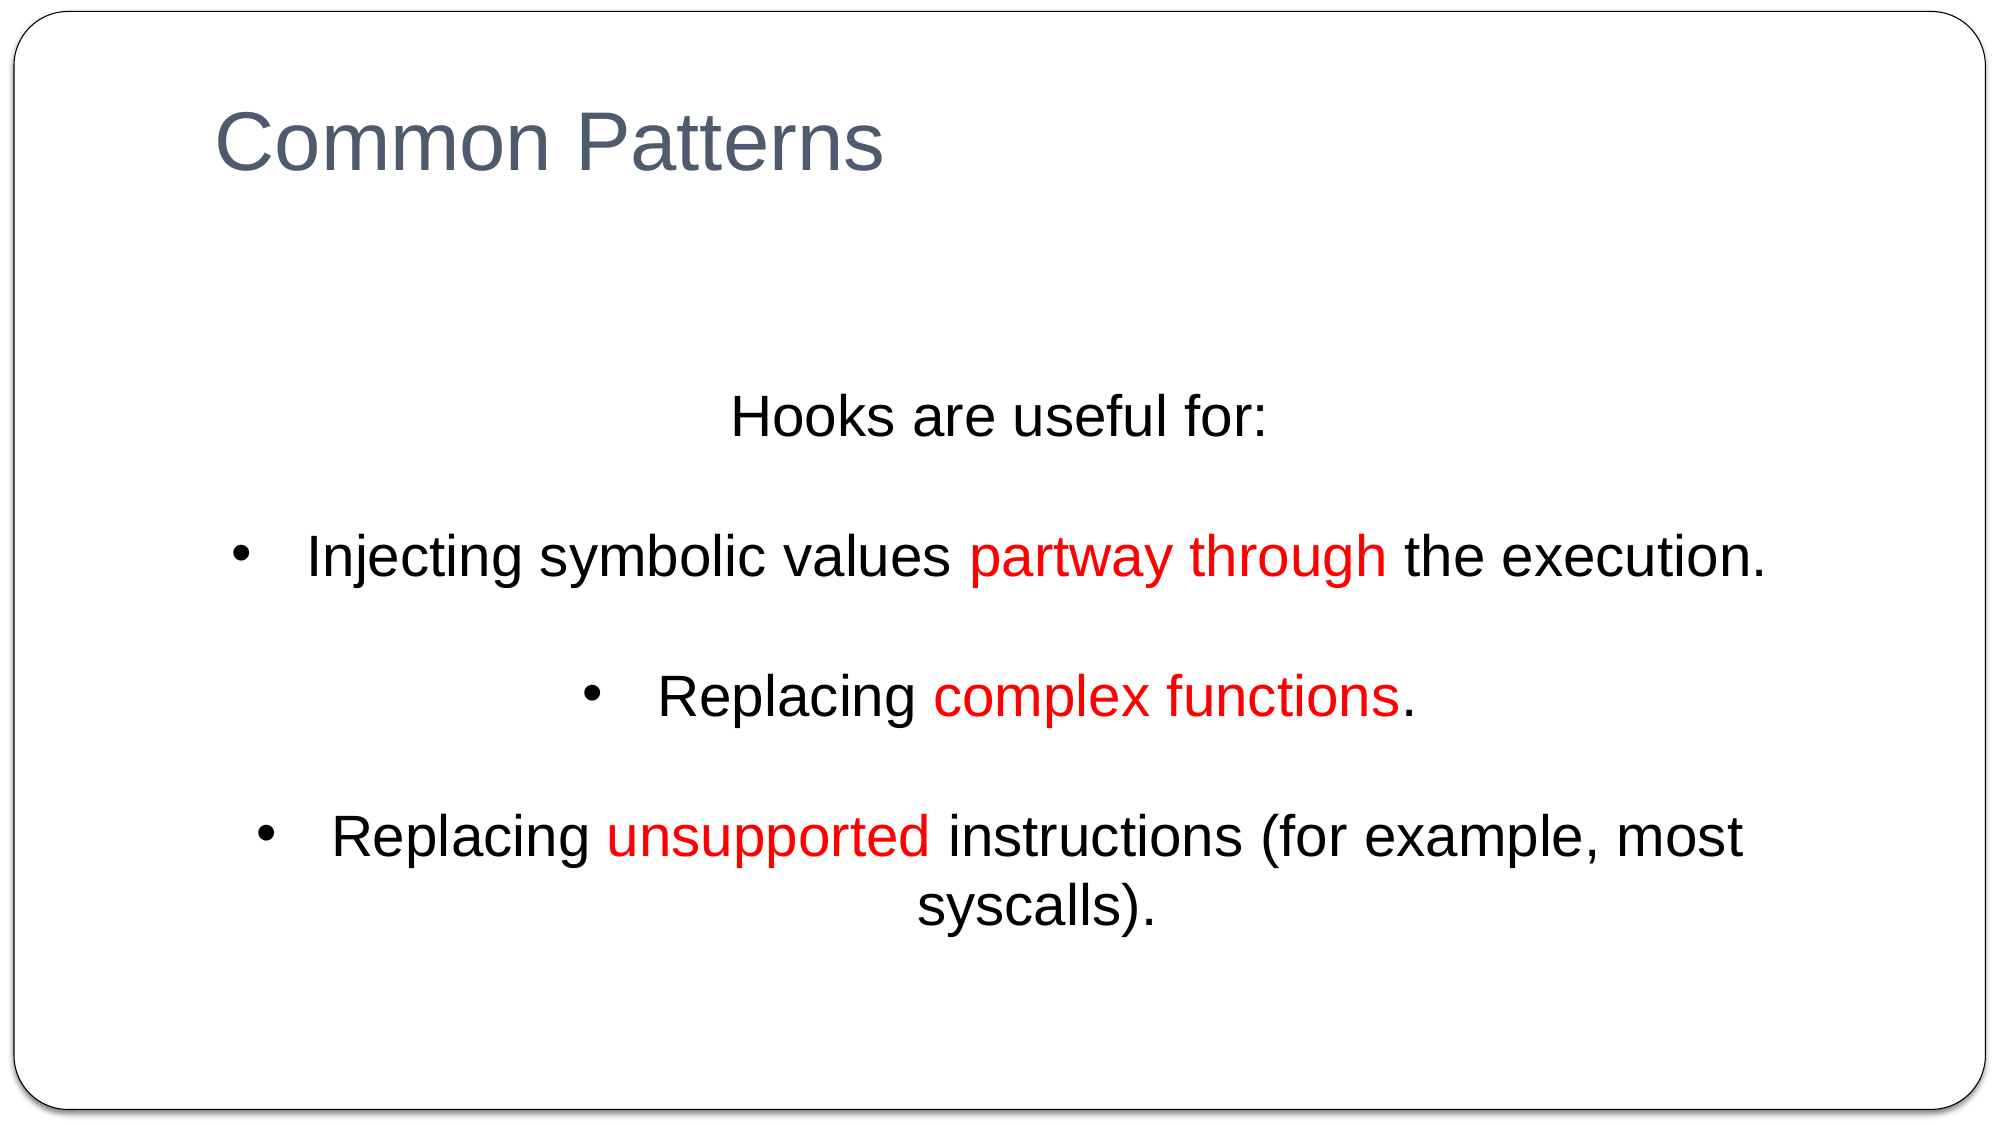

# Common Patterns
Hooks are useful for:

Injecting symbolic values partway through the execution.

Replacing complex functions.

Replacing unsupported instructions (for example, most syscalls).